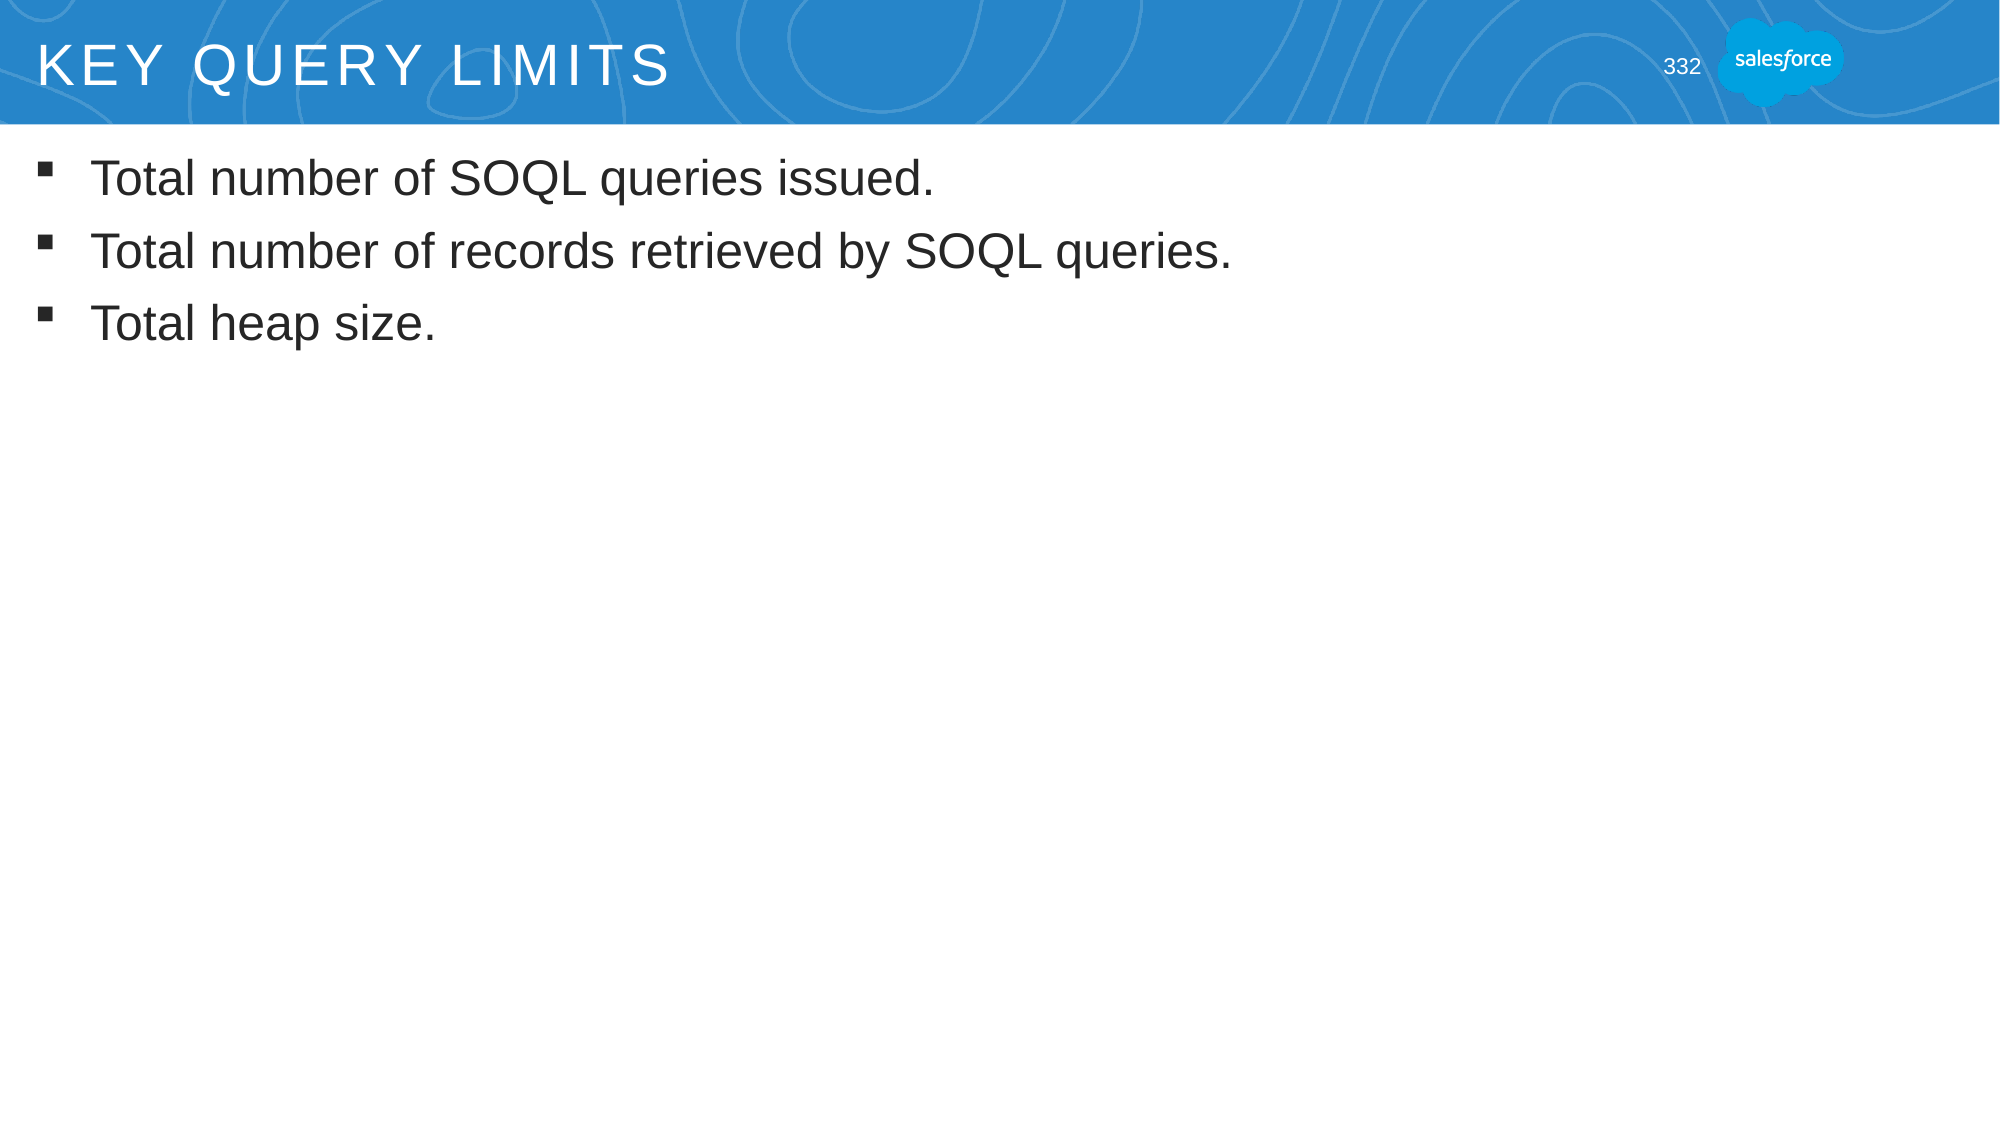

# Key Query Limits
332
Total number of SOQL queries issued.
Total number of records retrieved by SOQL queries.
Total heap size.